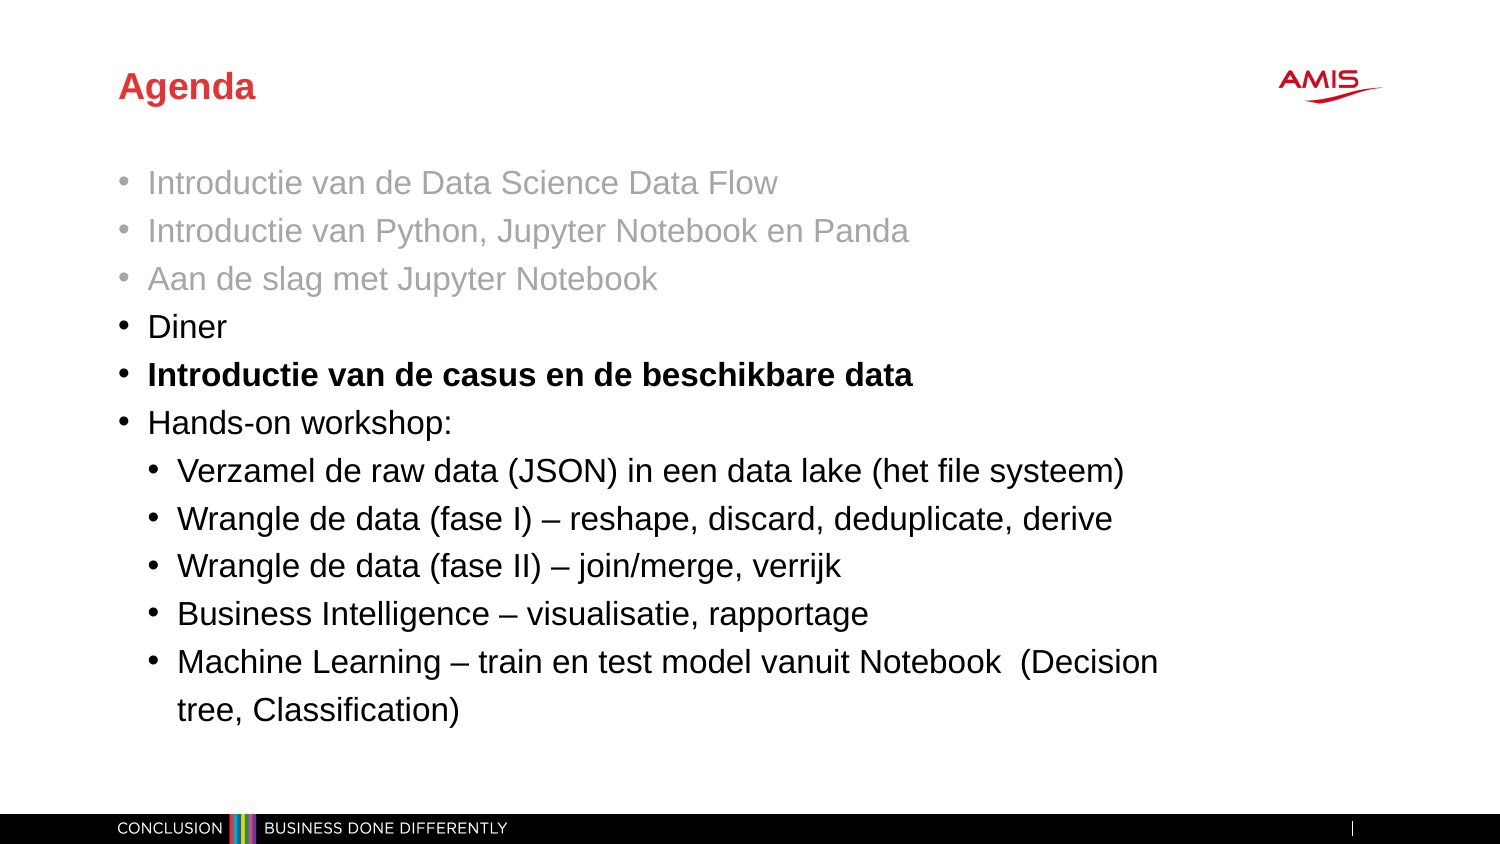

# Agenda
Introductie van de Data Science Data Flow
Introductie van Python, Jupyter Notebook en Panda
Aan de slag met Jupyter Notebook
Diner
Introductie van de casus en de beschikbare data
Hands-on workshop:
Verzamel de raw data (JSON) in een data lake (het file systeem)
Wrangle de data (fase I) – reshape, discard, deduplicate, derive
Wrangle de data (fase II) – join/merge, verrijk
Business Intelligence – visualisatie, rapportage
Machine Learning – train en test model vanuit Notebook  (Decision tree, Classification)